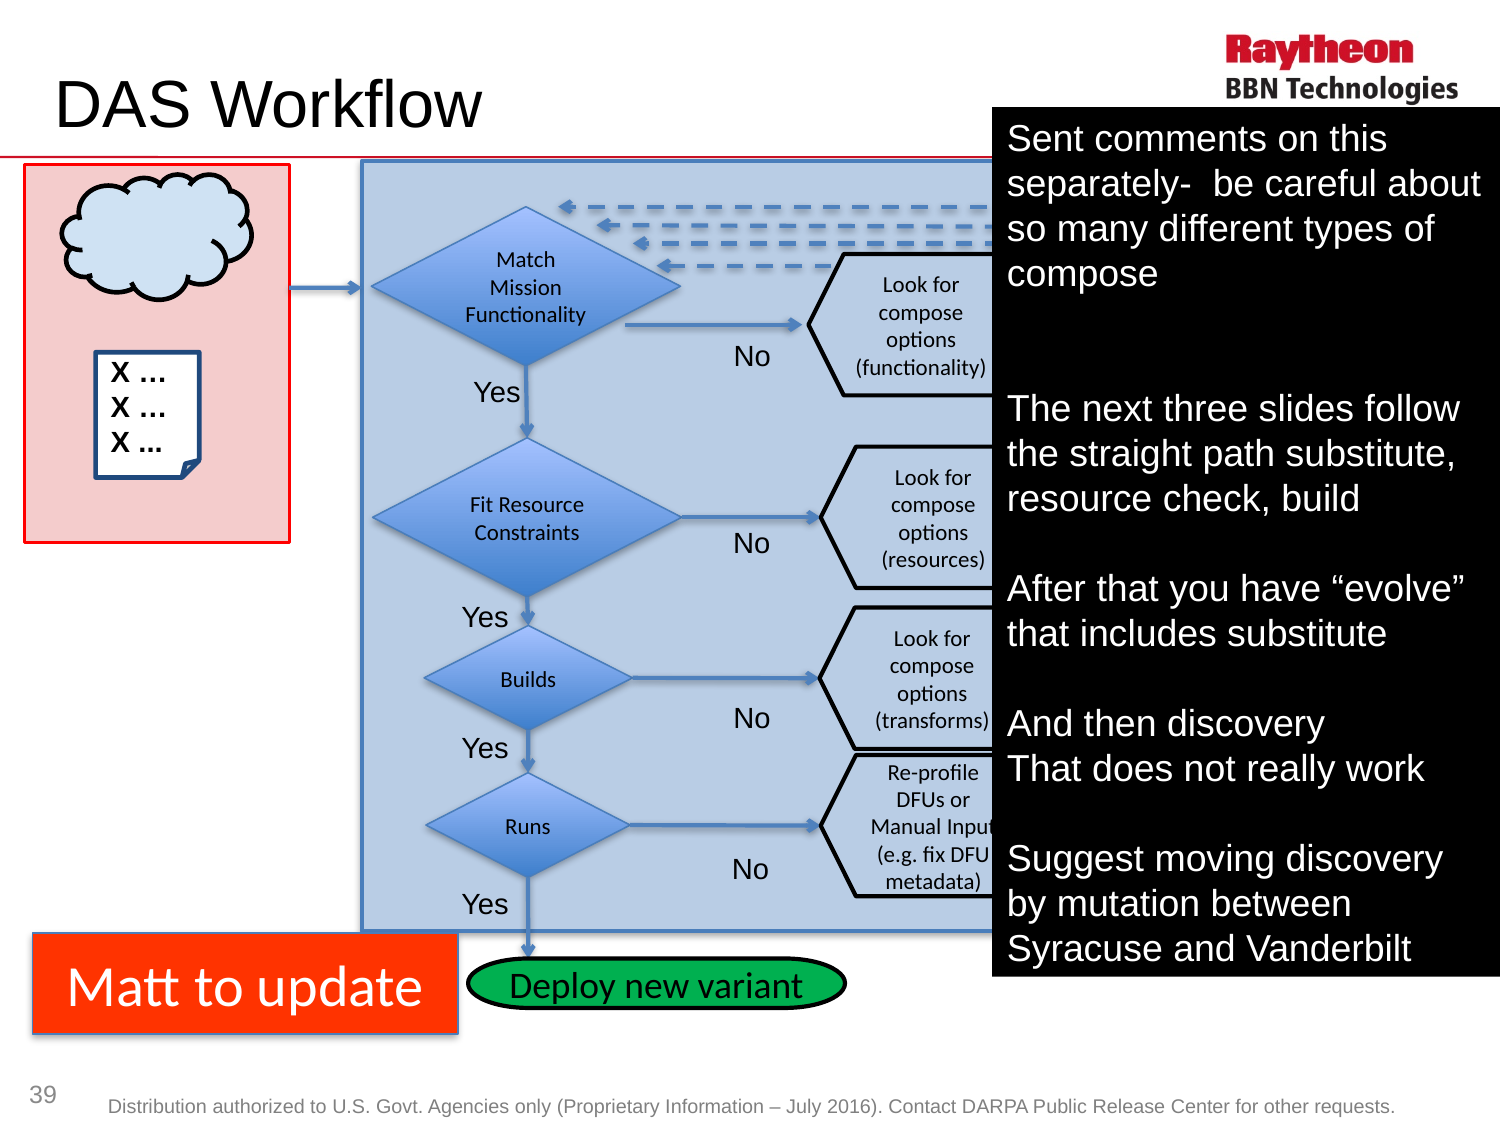

# DAS Workflow
Sent comments on this separately-  be careful about so many different types of compose

The next three slides follow the straight path substitute, resource check, build

After that you have “evolve” that includes substitute

And then discovery
That does not really work

Suggest moving discovery by mutation between  Syracuse and Vanderbilt

Match Mission Functionality
Look for compose options (functionality)
No
X …
X …
X ...
Yes
Fit Resource Constraints
Look for compose options (resources)
No
Yes
Look for compose options (transforms)
Builds
No
Yes
Re-profile DFUs or Manual Input (e.g. fix DFU metadata)
Runs
No
Yes
Matt to update
Deploy new variant
39